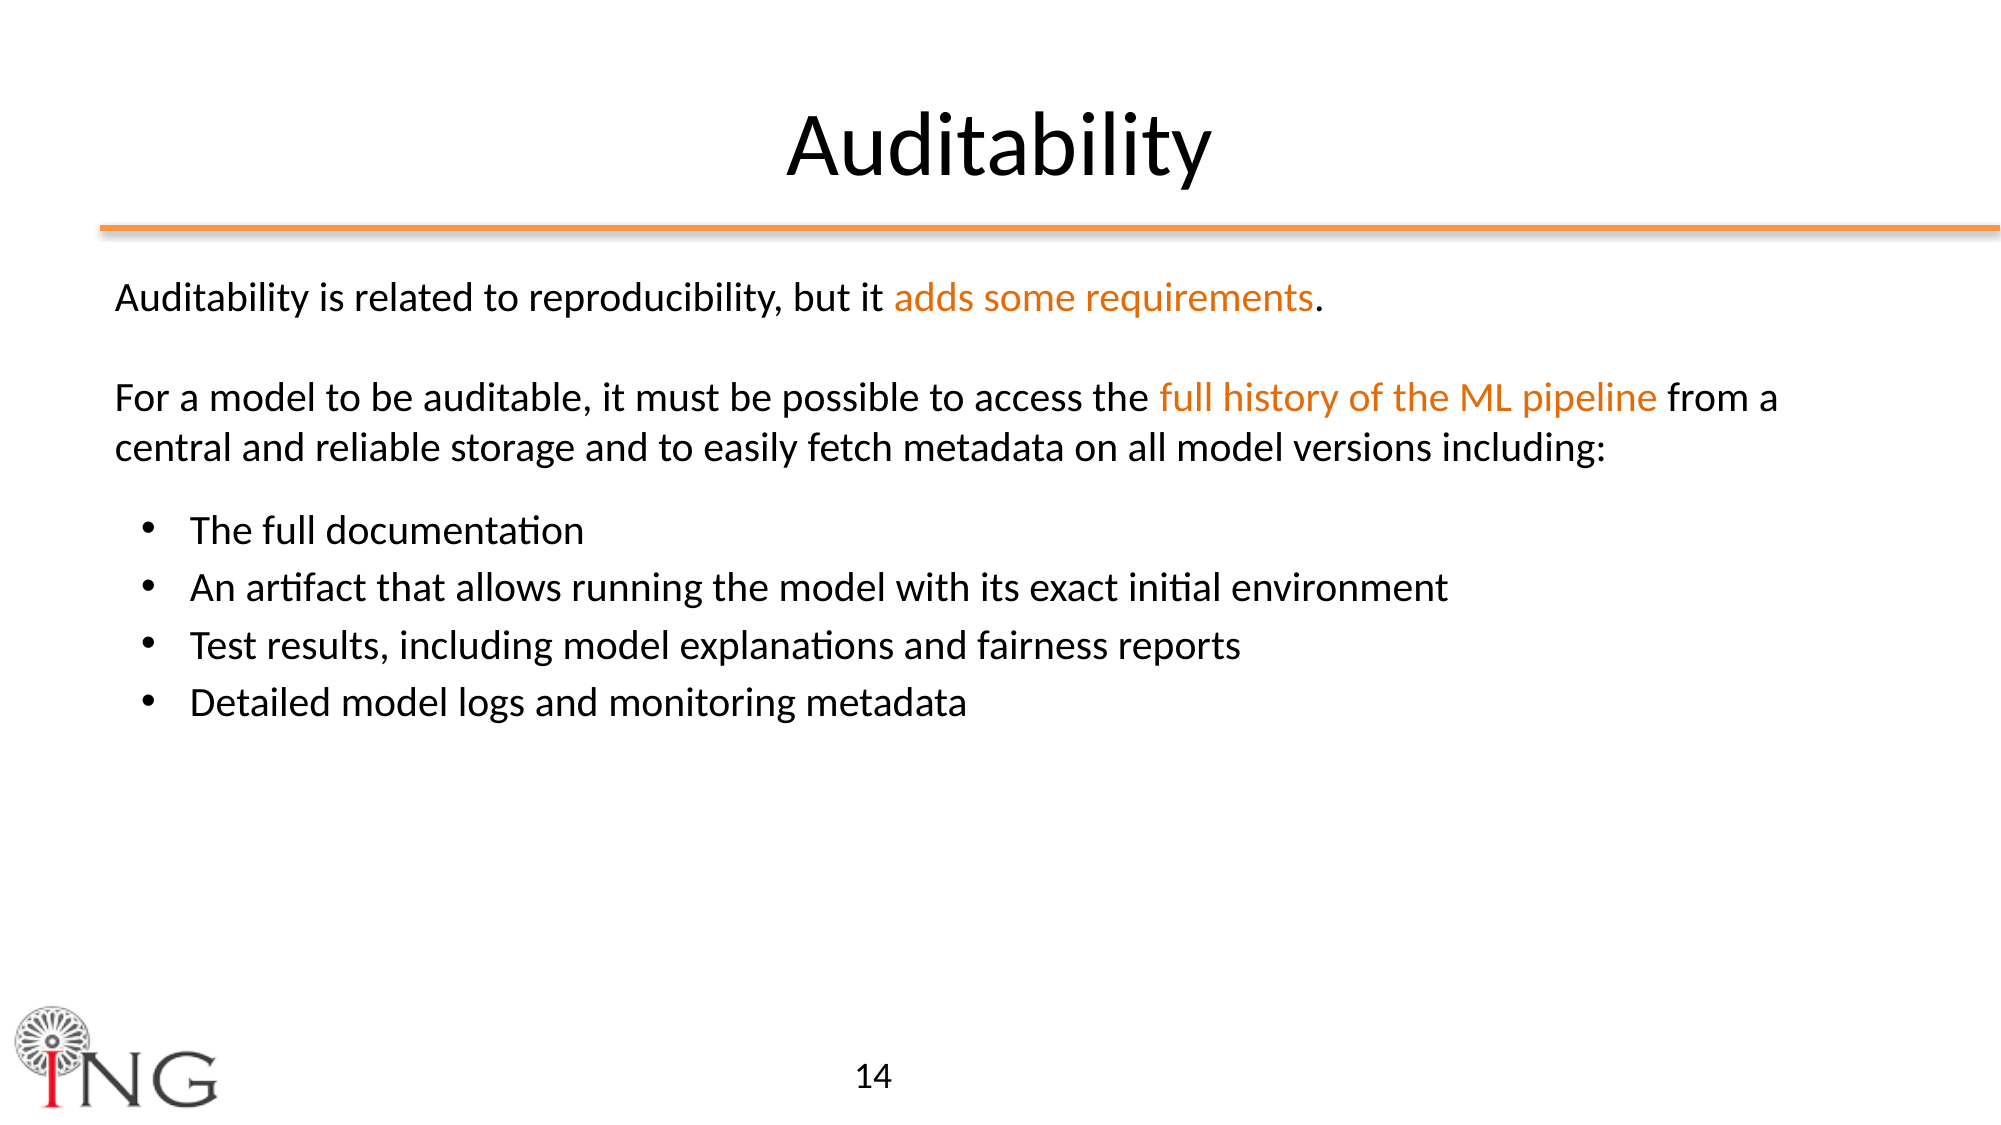

# Auditability
Auditability is related to reproducibility, but it adds some requirements.

For a model to be auditable, it must be possible to access the full history of the ML pipeline from a central and reliable storage and to easily fetch metadata on all model versions including:
The full documentation
An artifact that allows running the model with its exact initial environment
Test results, including model explanations and fairness reports
Detailed model logs and monitoring metadata

14